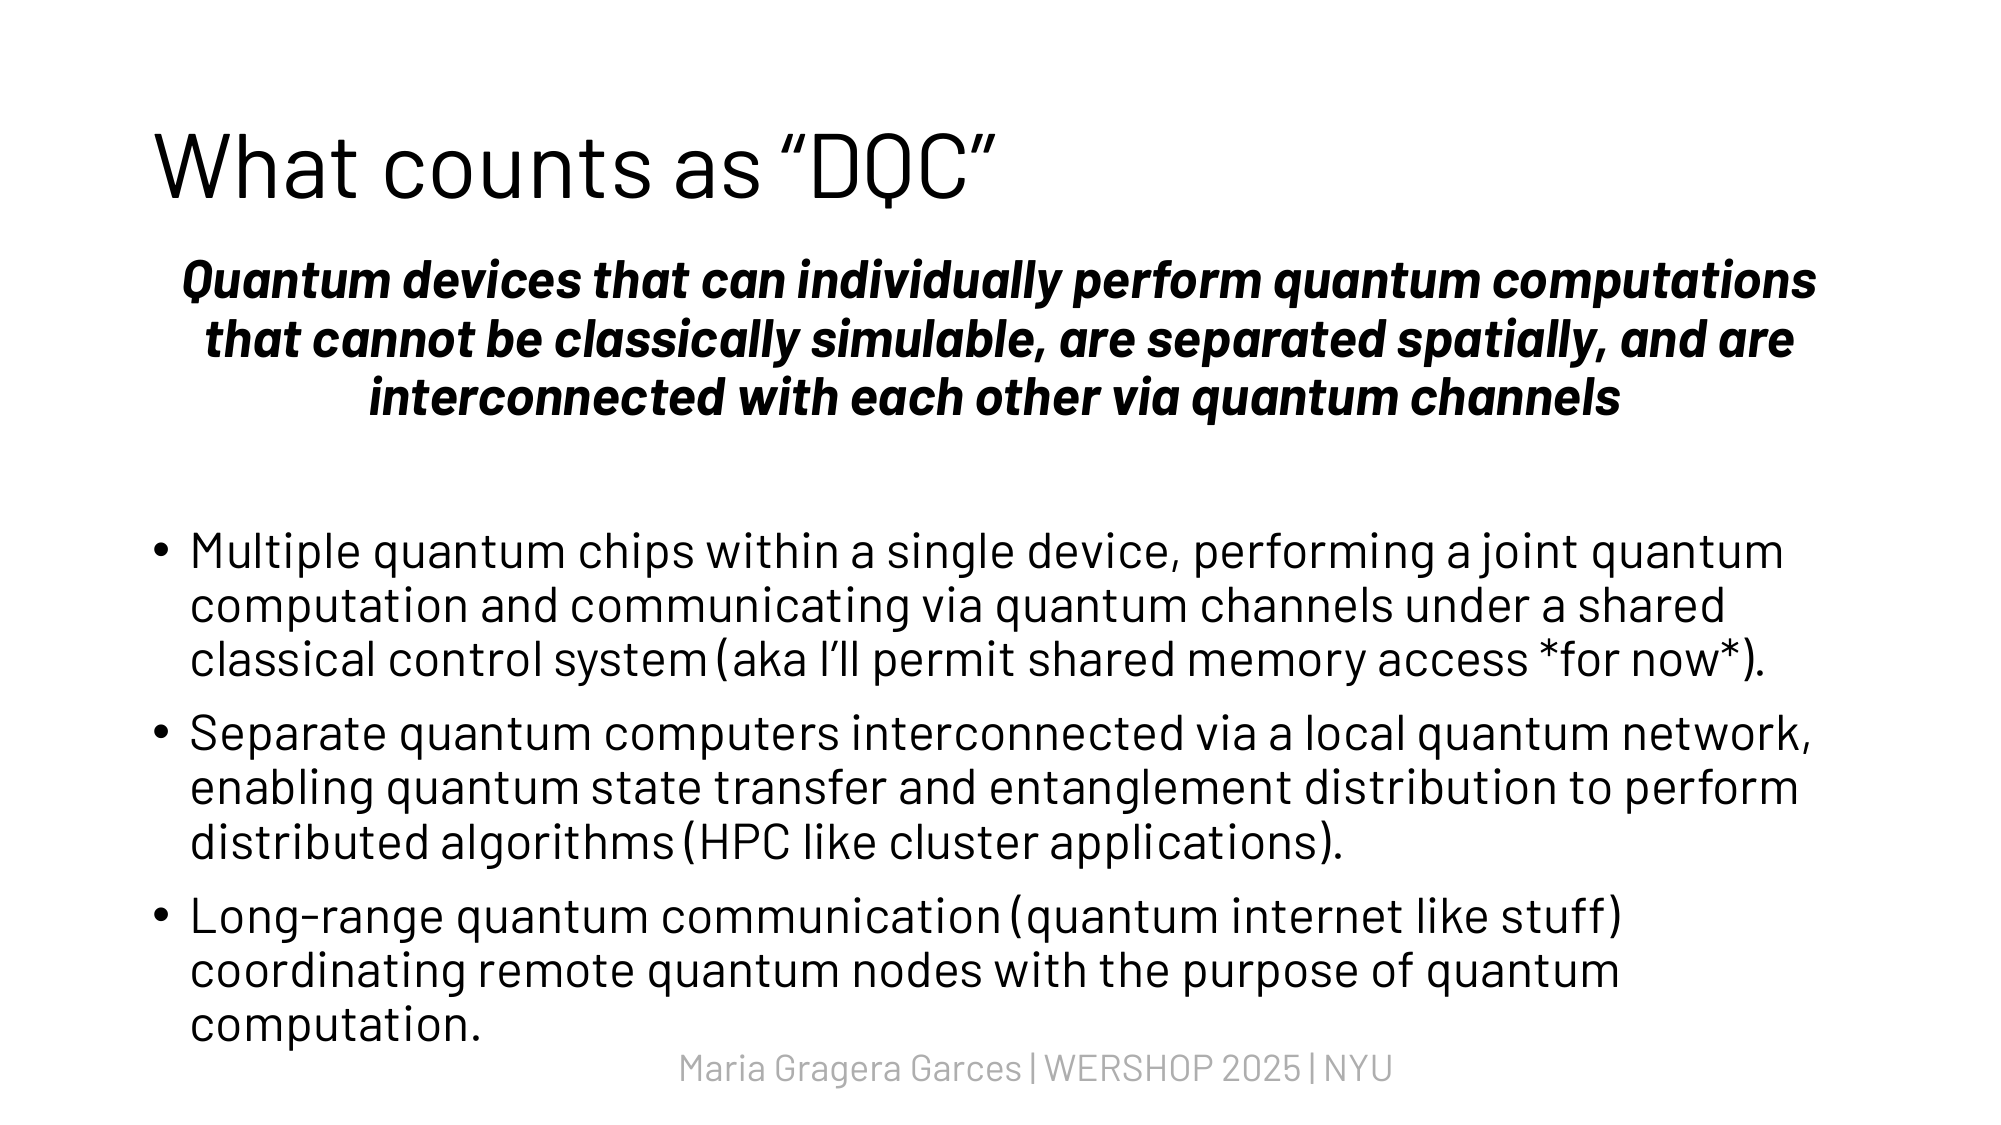

# What counts as “DQC”
Quantum devices that can individually perform quantum computations that cannot be classically simulable, are separated spatially, and are interconnected with each other via quantum channels

Multiple quantum chips within a single device, performing a joint quantum computation and communicating via quantum channels under a shared classical control system (aka I’ll permit shared memory access *for now*).
Separate quantum computers interconnected via a local quantum network, enabling quantum state transfer and entanglement distribution to perform distributed algorithms (HPC like cluster applications).
Long-range quantum communication (quantum internet like stuff) coordinating remote quantum nodes with the purpose of quantum computation.
Maria Gragera Garces | WERSHOP 2025 | NYU